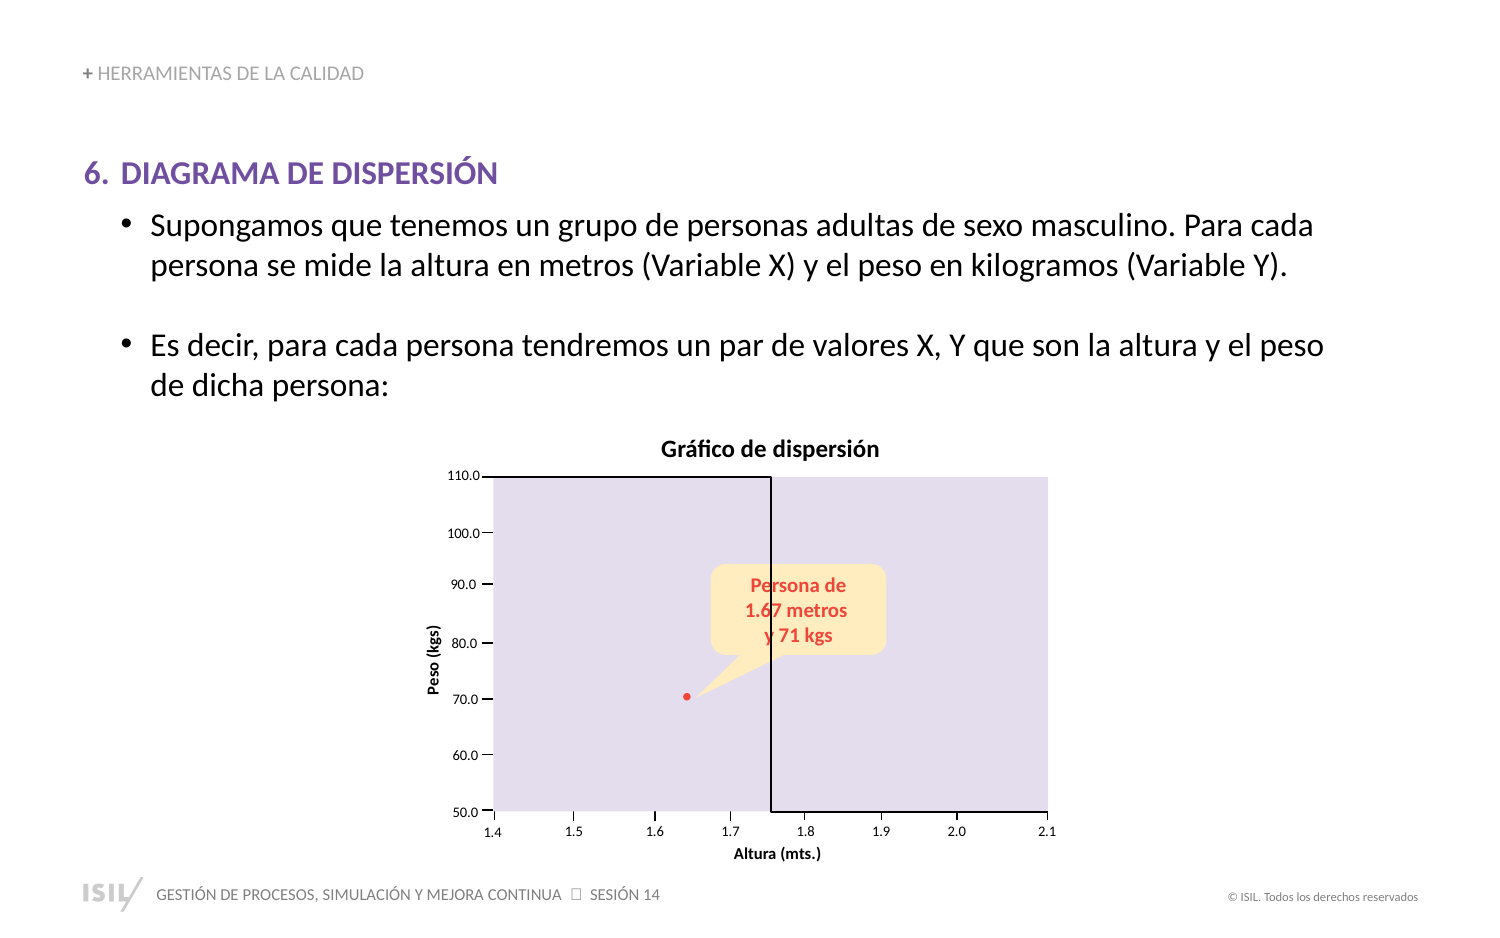

+ HERRAMIENTAS DE LA CALIDAD

DIAGRAMA DE DISPERSIÓN
Supongamos que tenemos un grupo de personas adultas de sexo masculino. Para cada persona se mide la altura en metros (Variable X) y el peso en kilogramos (Variable Y).

Es decir, para cada persona tendremos un par de valores X, Y que son la altura y el peso de dicha persona:
Gráfico de dispersión
110.0

100.0
Persona de 1.67 metros
y 71 kgs
90.0
80.0
Peso (kgs)
70.0

60.0
50.0
1.5
1.6
1.7
1.8
1.9
2.0
2.1
1.4
Altura (mts.)